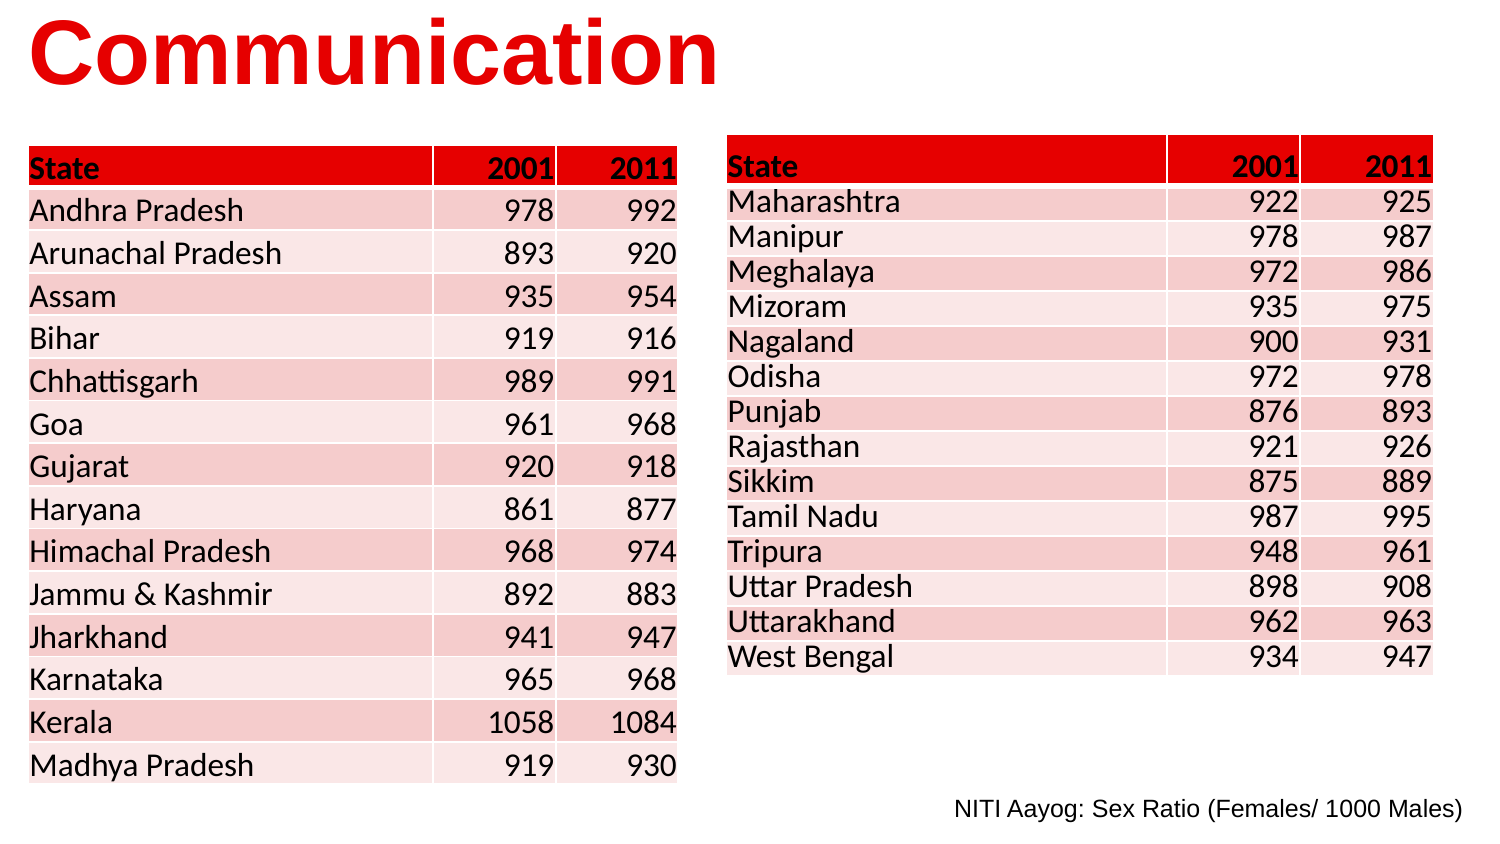

Communication

| State | 2001 | 2011 |
| --- | --- | --- |
| Maharashtra | 922 | 925 |
| Manipur | 978 | 987 |
| Meghalaya | 972 | 986 |
| Mizoram | 935 | 975 |
| Nagaland | 900 | 931 |
| Odisha | 972 | 978 |
| Punjab | 876 | 893 |
| Rajasthan | 921 | 926 |
| Sikkim | 875 | 889 |
| Tamil Nadu | 987 | 995 |
| Tripura | 948 | 961 |
| Uttar Pradesh | 898 | 908 |
| Uttarakhand | 962 | 963 |
| West Bengal | 934 | 947 |
| State | 2001 | 2011 |
| --- | --- | --- |
| Andhra Pradesh | 978 | 992 |
| Arunachal Pradesh | 893 | 920 |
| Assam | 935 | 954 |
| Bihar | 919 | 916 |
| Chhattisgarh | 989 | 991 |
| Goa | 961 | 968 |
| Gujarat | 920 | 918 |
| Haryana | 861 | 877 |
| Himachal Pradesh | 968 | 974 |
| Jammu & Kashmir | 892 | 883 |
| Jharkhand | 941 | 947 |
| Karnataka | 965 | 968 |
| Kerala | 1058 | 1084 |
| Madhya Pradesh | 919 | 930 |
NITI Aayog: Sex Ratio (Females/ 1000 Males)